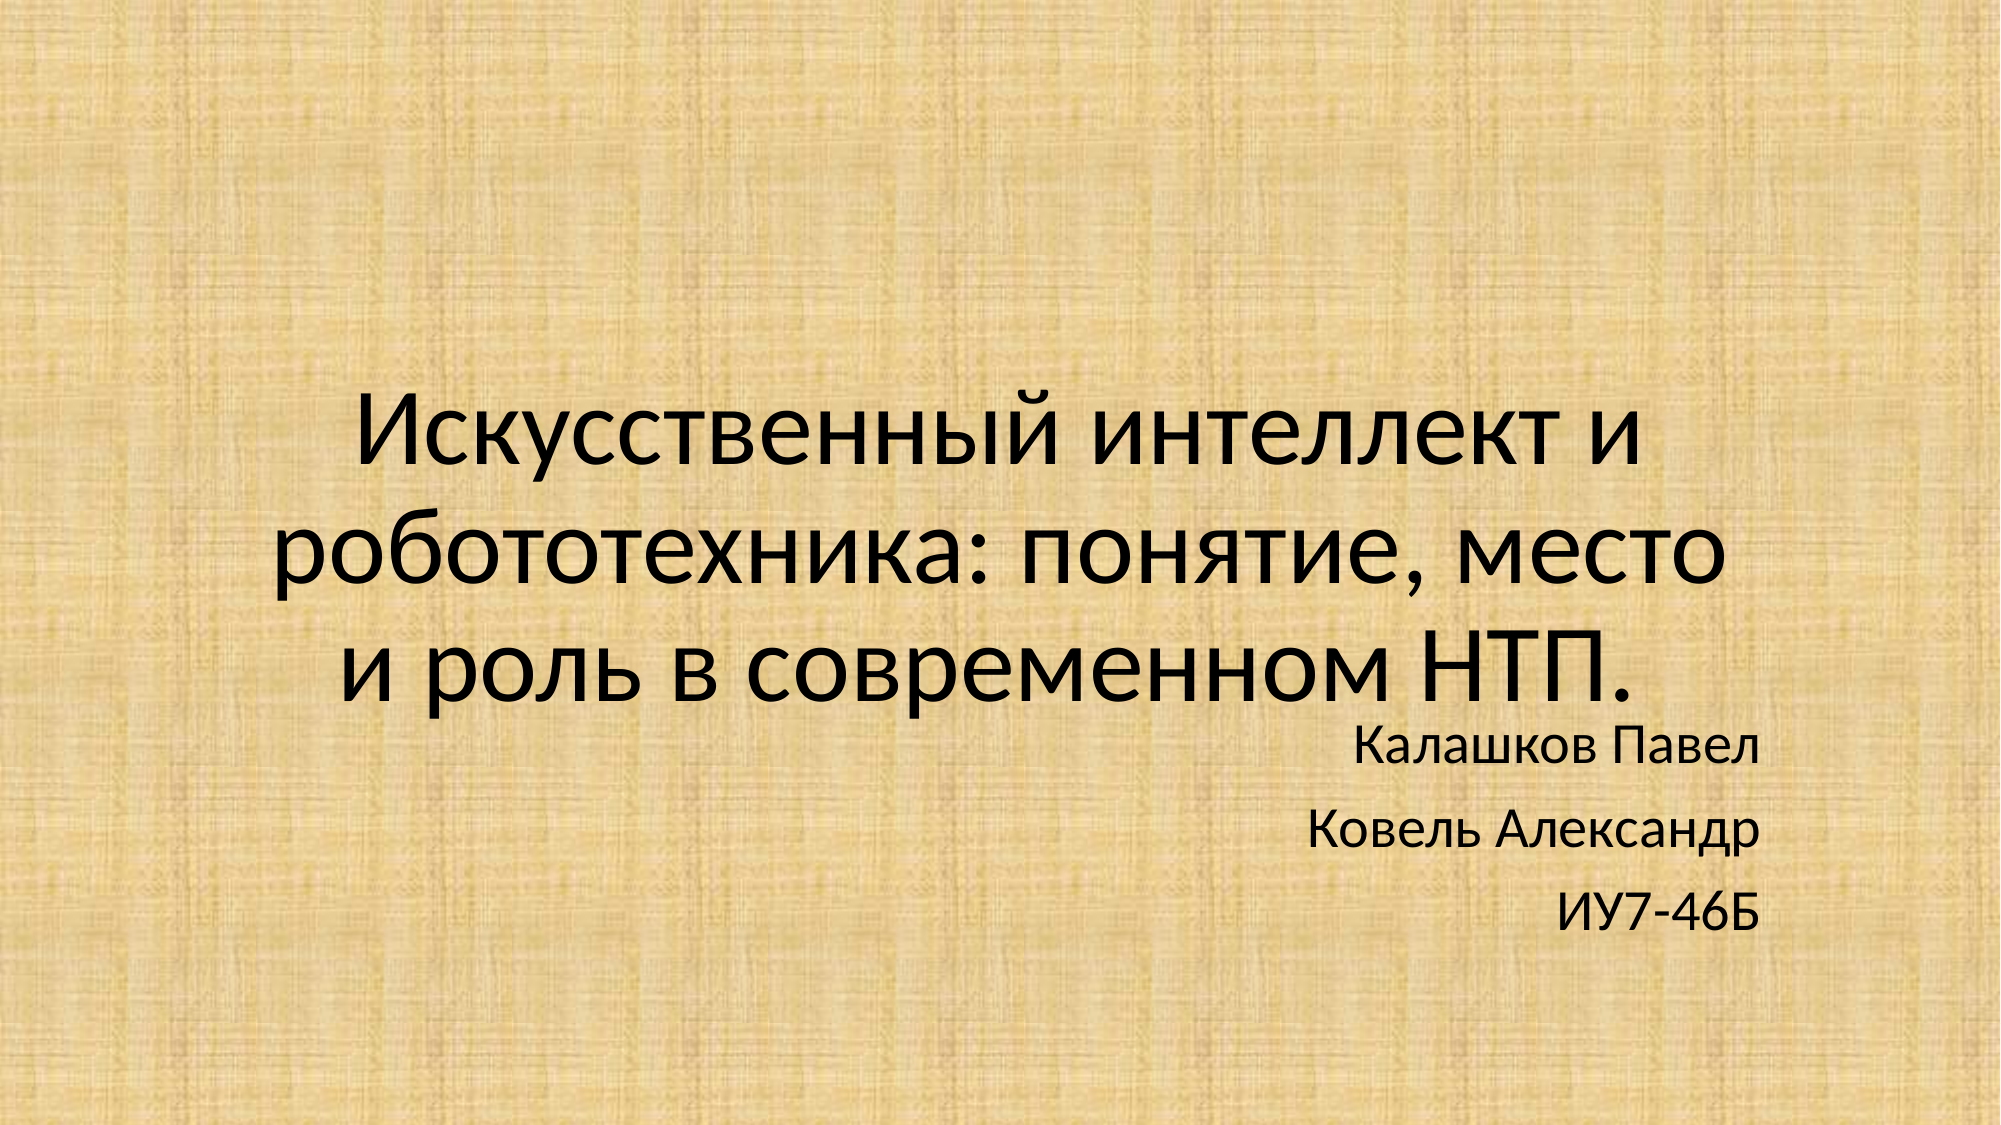

# Искусственный интеллект и робототехника: понятие, место и роль в современном НТП.
Калашков Павел
Ковель Александр
ИУ7-46Б